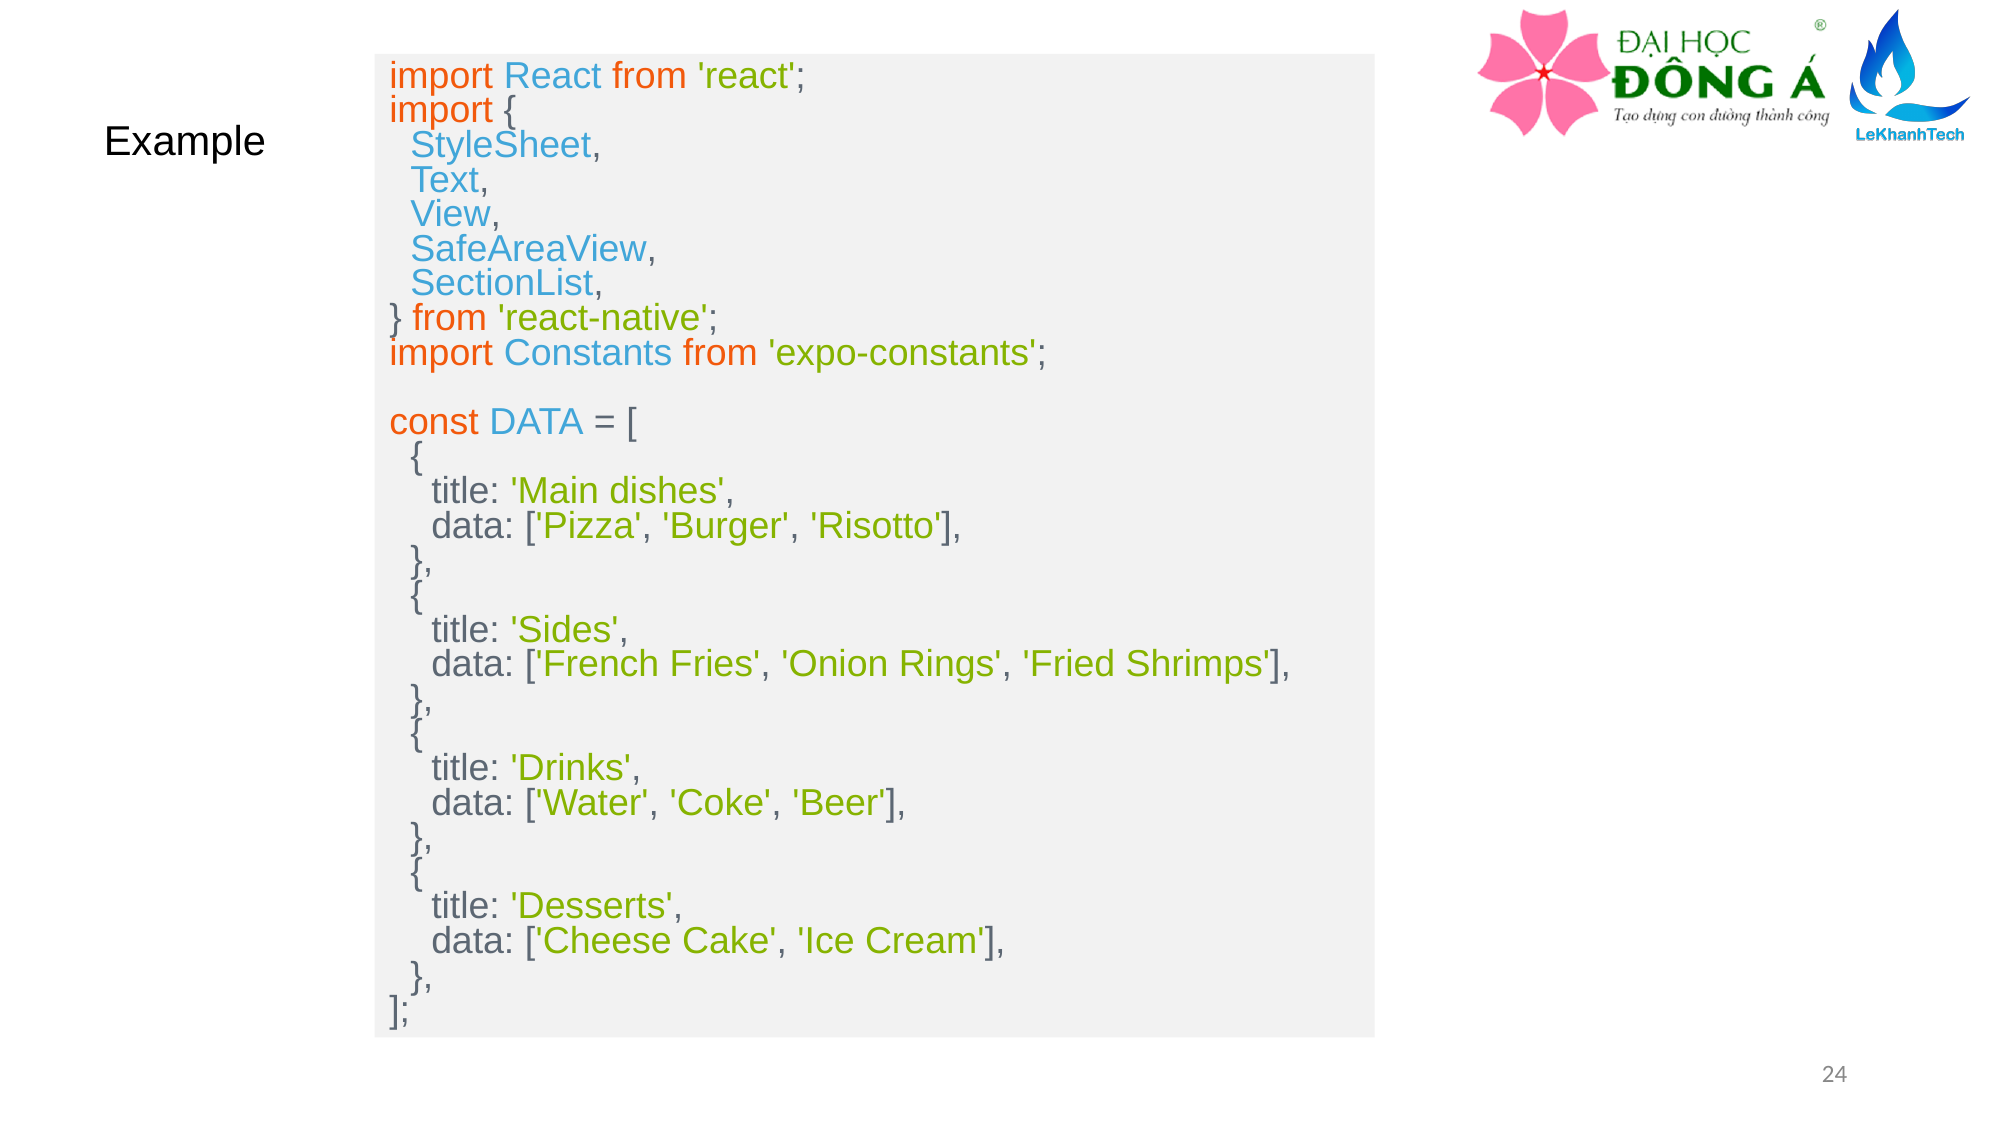

import React from 'react';
import {
  StyleSheet,
  Text,
  View,
  SafeAreaView,
  SectionList,
} from 'react-native';
import Constants from 'expo-constants';

const DATA = [
  {
    title: 'Main dishes',
    data: ['Pizza', 'Burger', 'Risotto'],
  },
  {
    title: 'Sides',
    data: ['French Fries', 'Onion Rings', 'Fried Shrimps'],
  },
  {
    title: 'Drinks',
    data: ['Water', 'Coke', 'Beer'],
  },
  {
    title: 'Desserts',
    data: ['Cheese Cake', 'Ice Cream'],
  },
];
Example
24